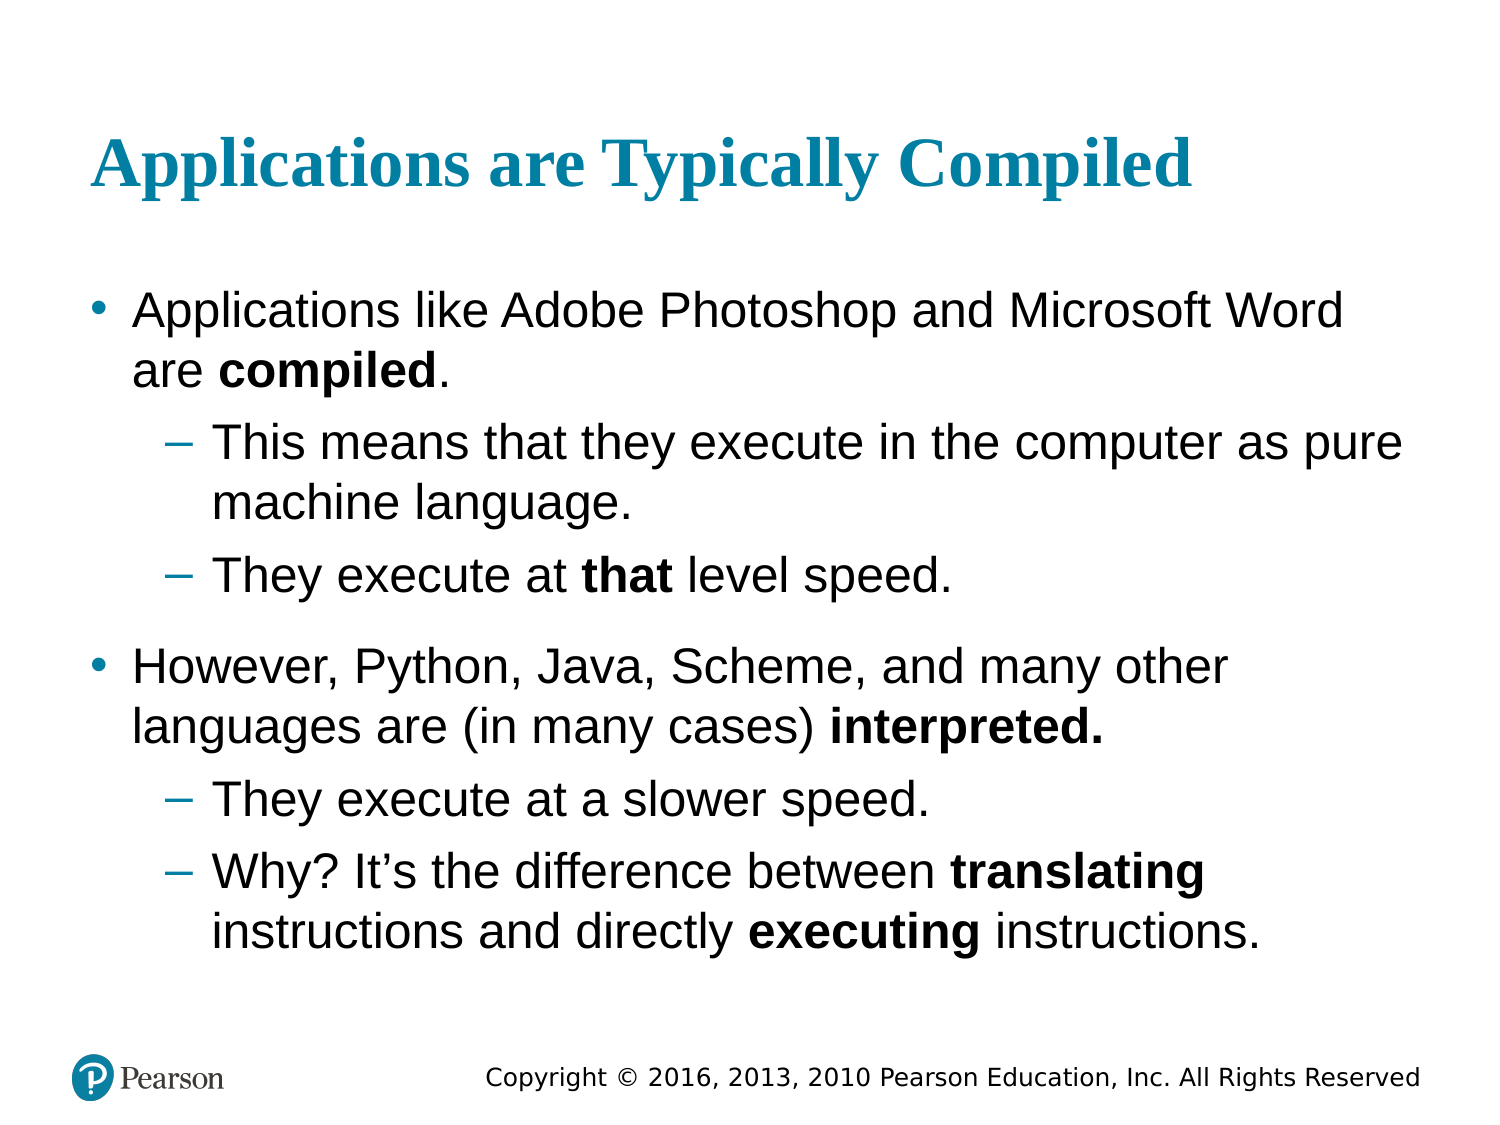

# Applications are Typically Compiled
Applications like Adobe Photoshop and Microsoft Word are compiled.
This means that they execute in the computer as pure machine language.
They execute at that level speed.
However, Python, Java, Scheme, and many other languages are (in many cases) interpreted.
They execute at a slower speed.
Why? It’s the difference between translating instructions and directly executing instructions.